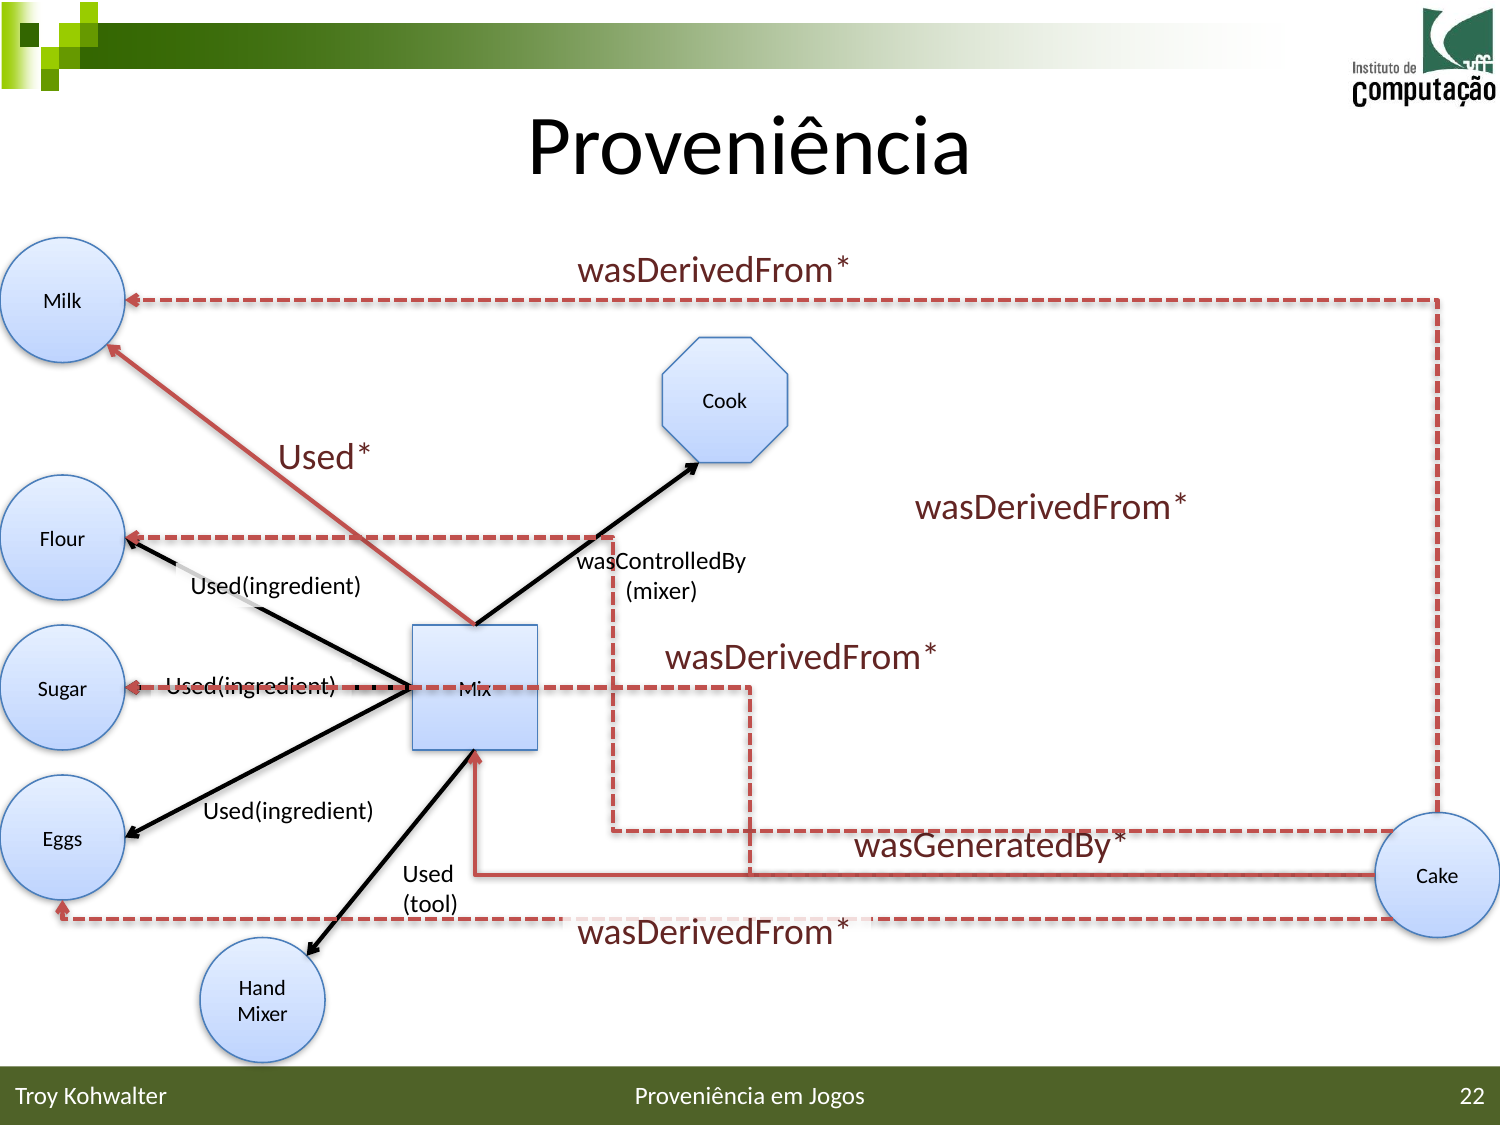

Proveniência
Milk
wasDerivedFrom*
Cook
Used*
Flour
wasDerivedFrom*
wasControlledBy
(mixer)
Used(ingredient)
Sugar
Mix
wasDerivedFrom*
Used(ingredient)
Eggs
Used(ingredient)
wasGeneratedBy*
Cake
Used
(tool)
wasDerivedFrom*
Hand Mixer
Troy Kohwalter
Proveniência em Jogos
22